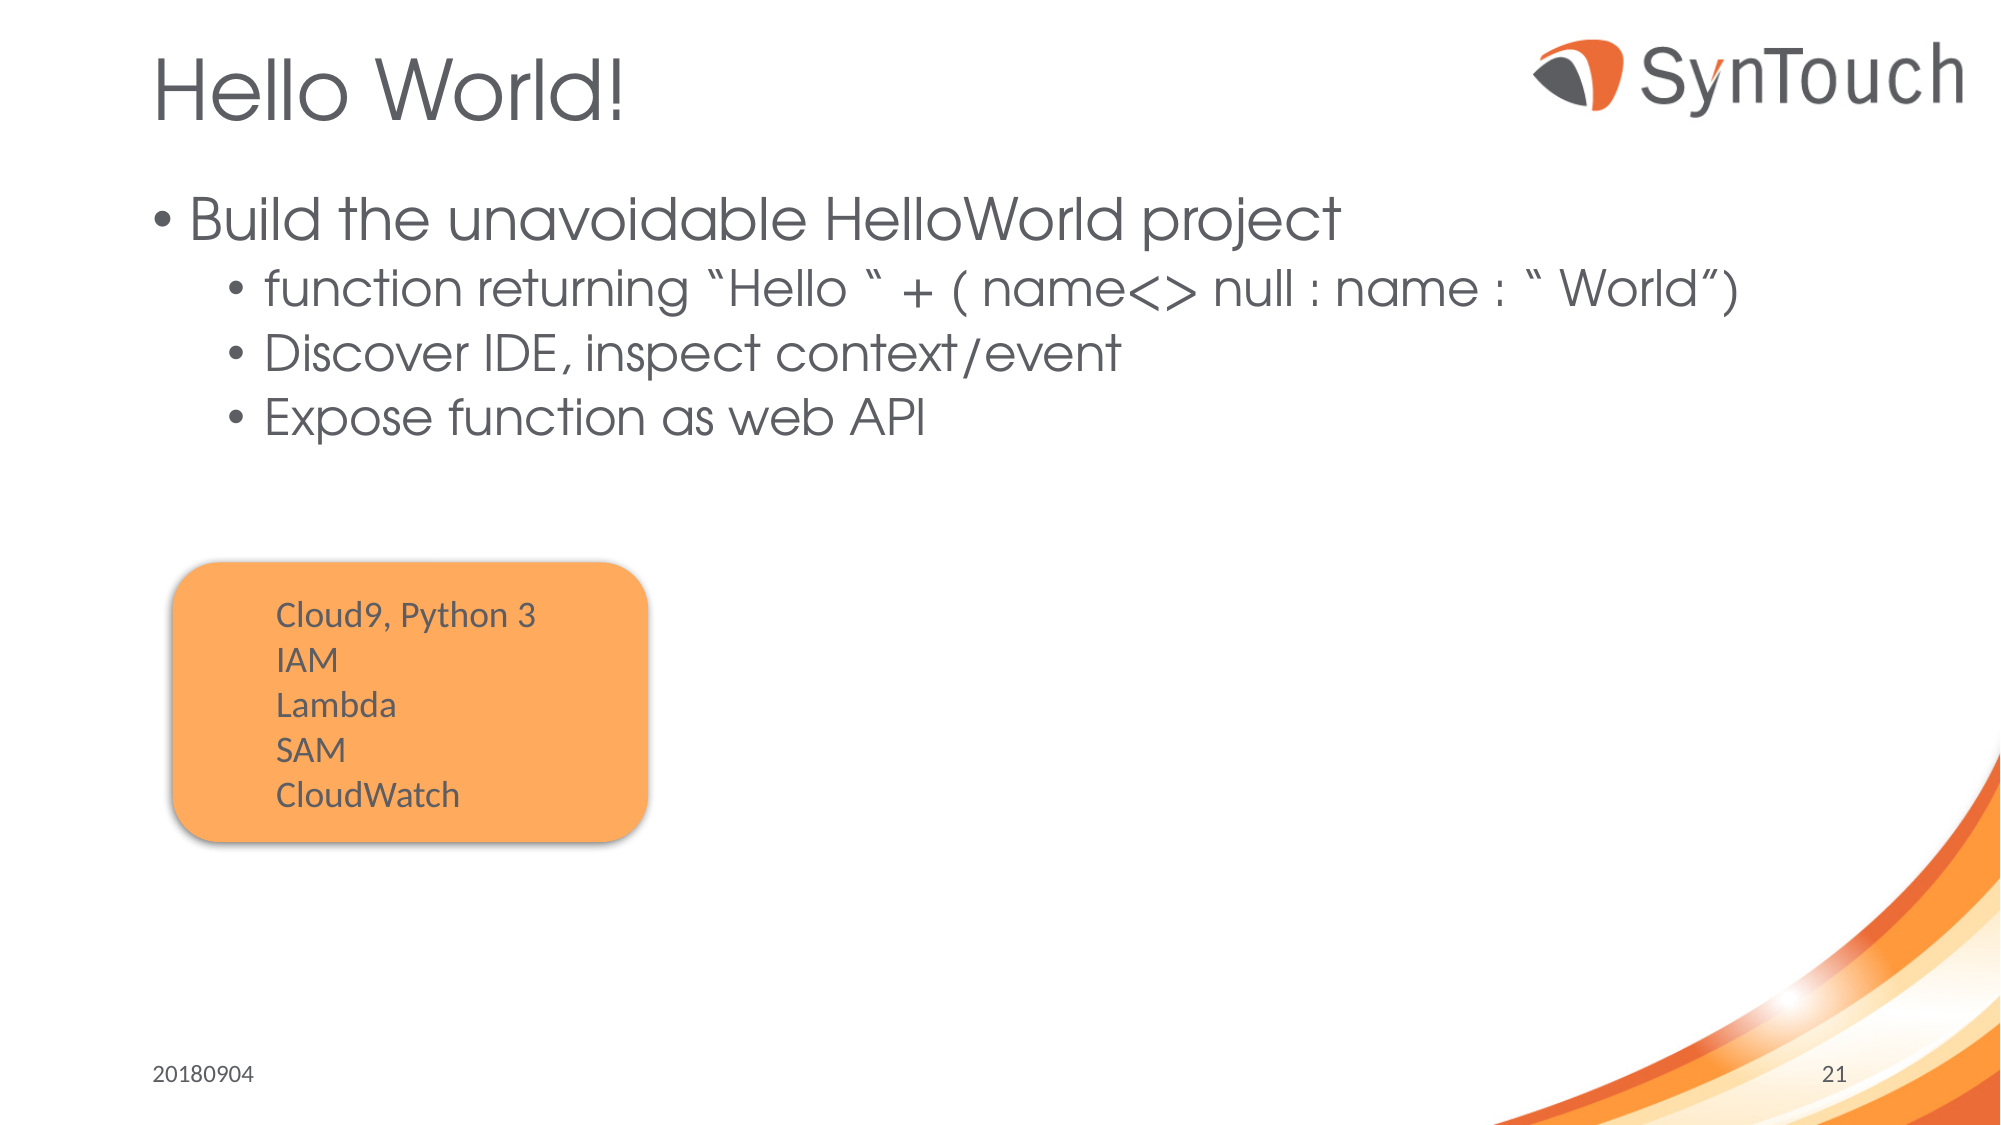

# Hello World!
Build the unavoidable HelloWorld project
function returning “Hello “ + ( name<> null : name : “ World”)
Discover IDE, inspect context/event
Expose function as web API

Cloud9, Python 3
IAM
Lambda
SAM
CloudWatch
20180904
21